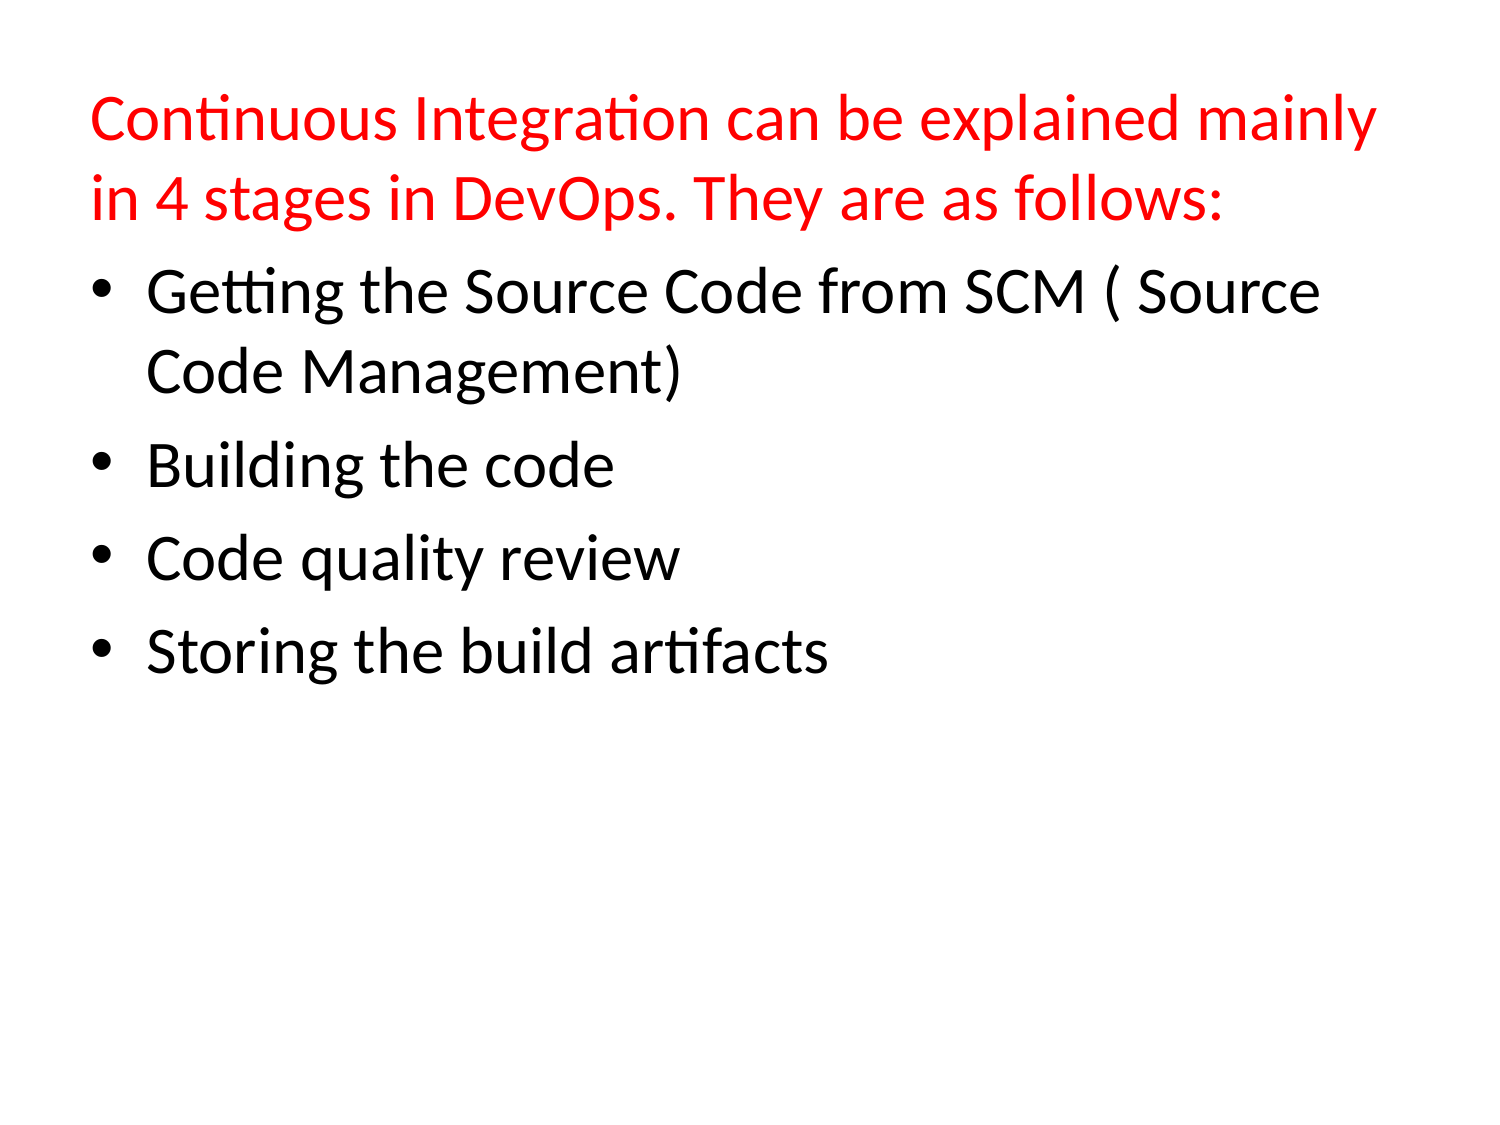

Continuous Integration can be explained mainly in 4 stages in DevOps. They are as follows:
Getting the Source Code from SCM ( Source Code Management)
Building the code
Code quality review
Storing the build artifacts